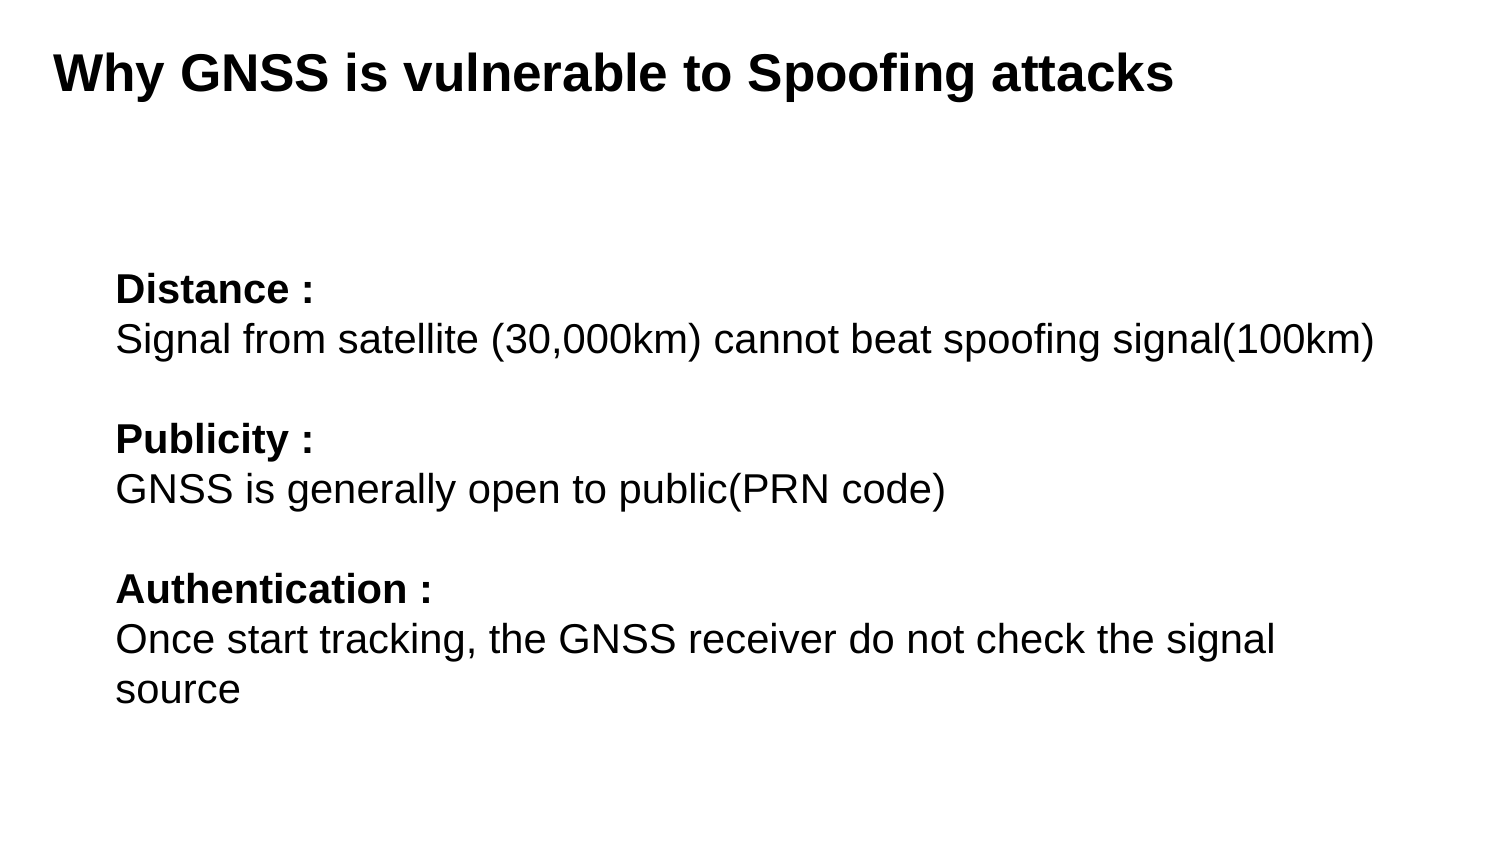

# Why GNSS is vulnerable to Spoofing attacks
Distance :
Signal from satellite (30,000km) cannot beat spoofing signal(100km)

Publicity :
GNSS is generally open to public(PRN code)

Authentication :
Once start tracking, the GNSS receiver do not check the signal source